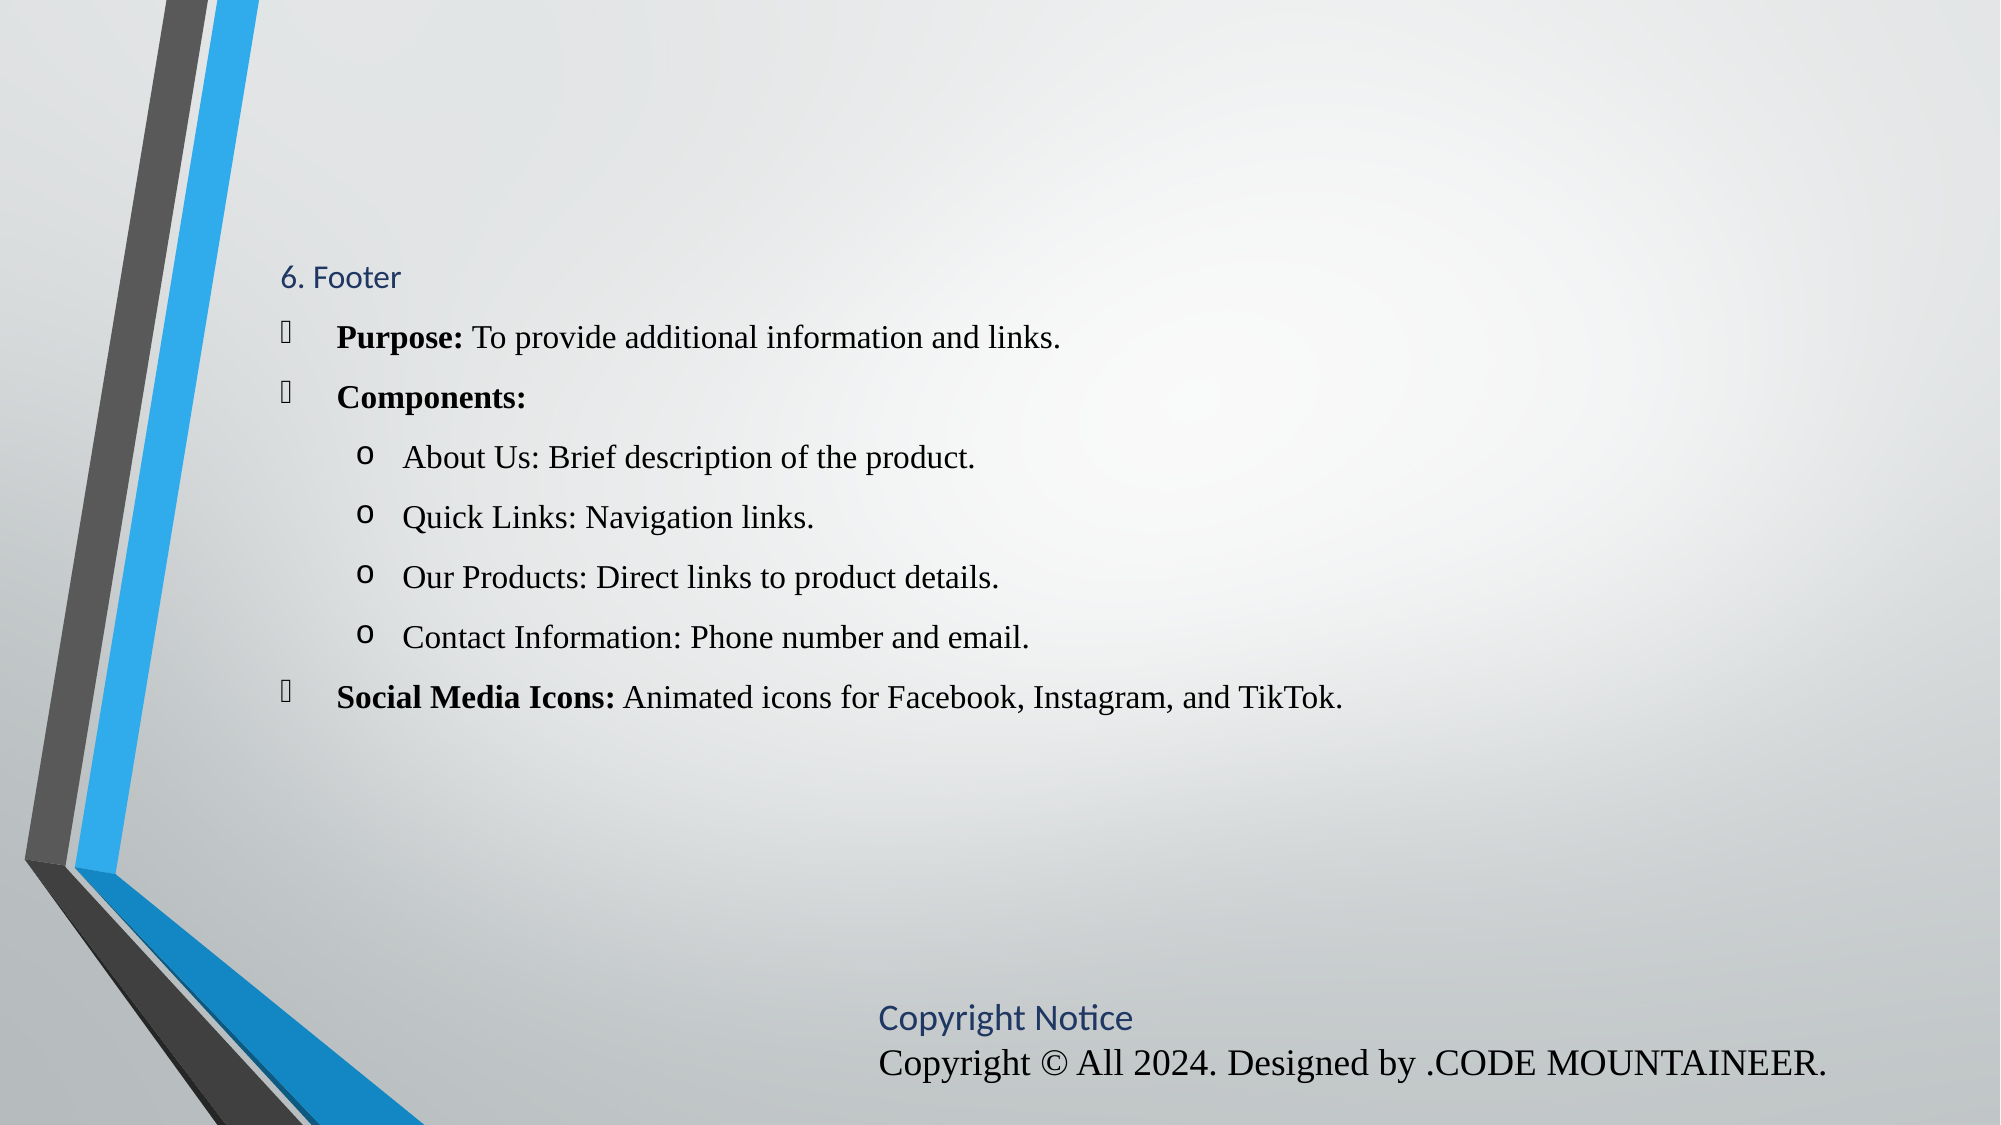

6. Footer
Purpose: To provide additional information and links.
Components:
About Us: Brief description of the product.
Quick Links: Navigation links.
Our Products: Direct links to product details.
Contact Information: Phone number and email.
Social Media Icons: Animated icons for Facebook, Instagram, and TikTok.

Copyright Notice
Copyright © All 2024. Designed by .CODE MOUNTAINEER.